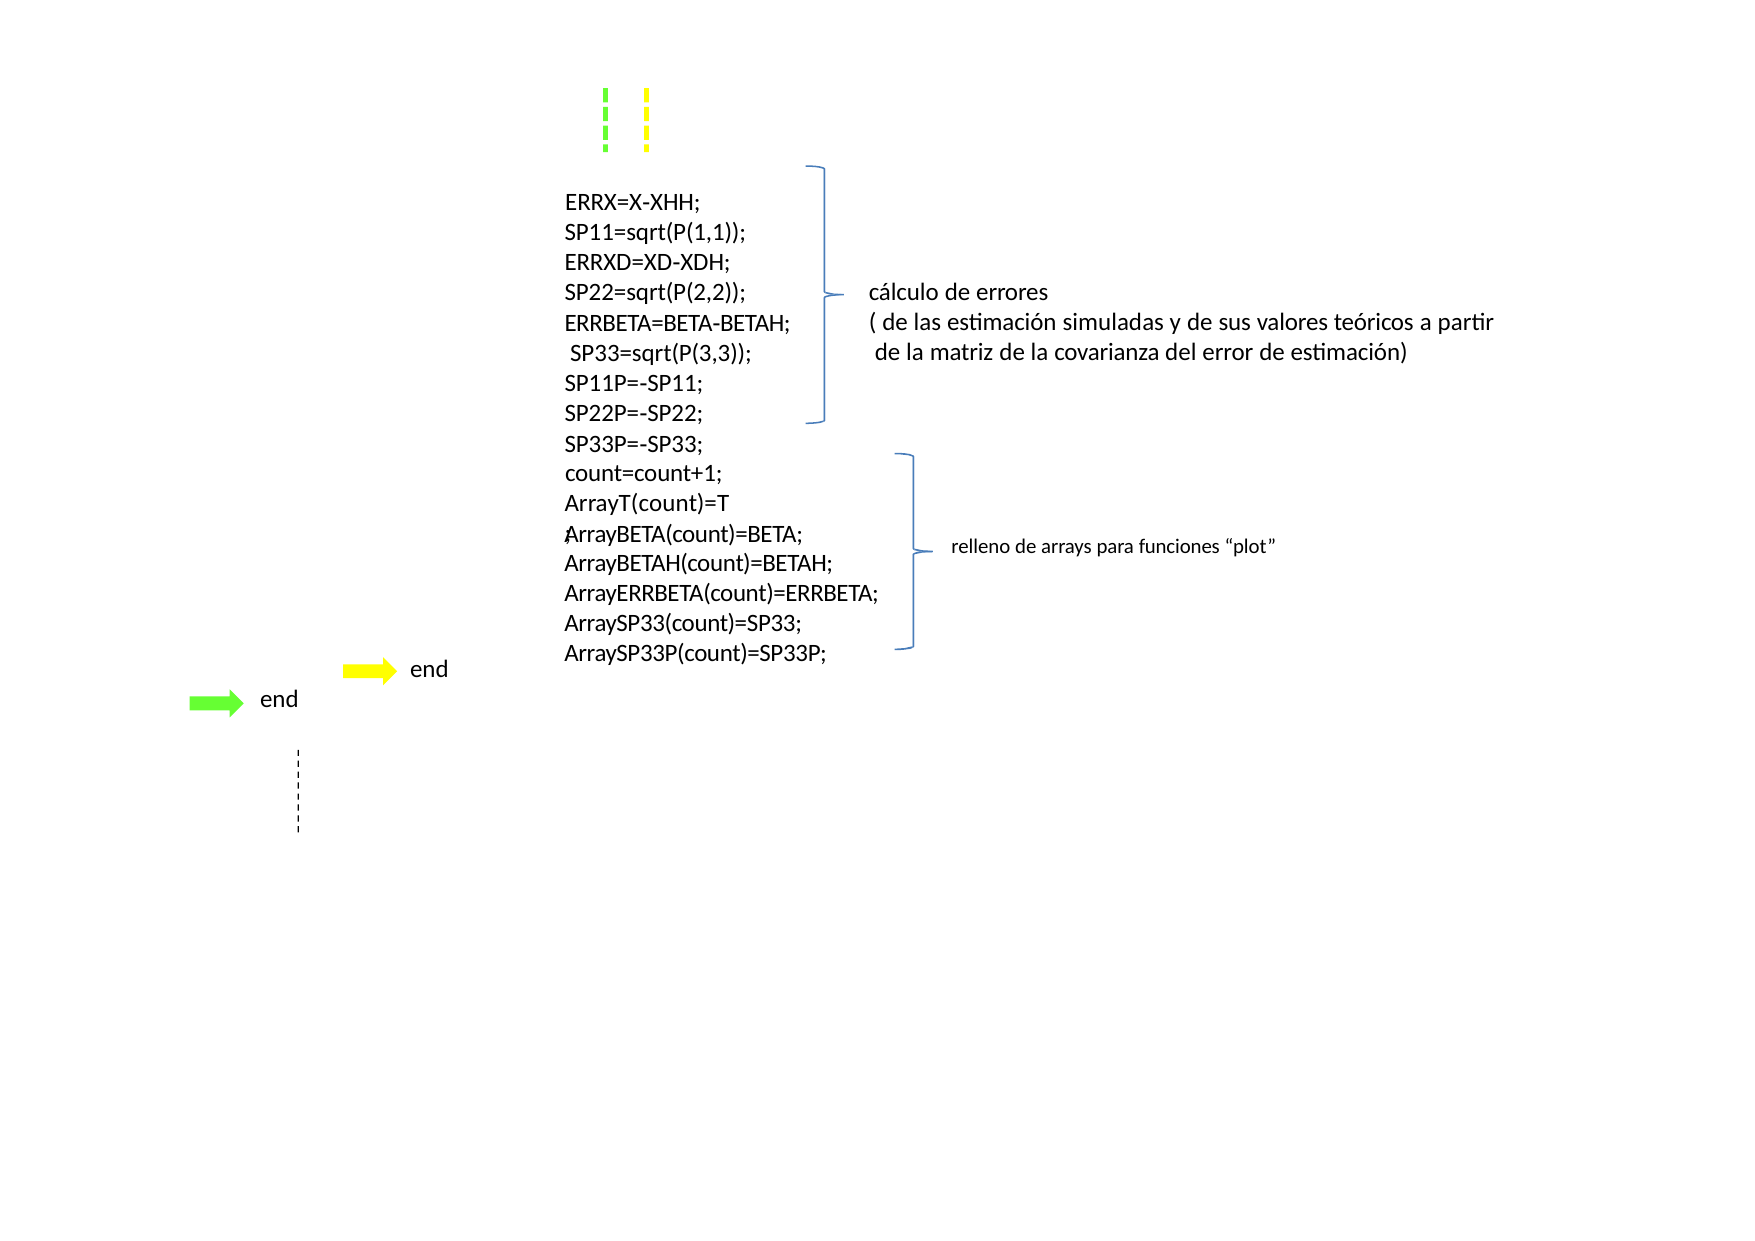

ERRX=X‐XHH;  SP11=sqrt(P(1,1));  ERRXD=XD‐XDH;  SP22=sqrt(P(2,2));  ERRBETA=BETA‐BETAH;  SP33=sqrt(P(3,3));  SP11P=‐SP11;  SP22P=‐SP22;  SP33P=‐SP33;
count=count+1;  ArrayT(count)=T;
cálculo de errores
( de las estimación simuladas y de sus valores teóricos a partir  de la matriz de la covarianza del error de estimación)

ArrayBETA(count)=BETA;
ArrayBETAH(count)=BETAH;
ArrayERRBETA(count)=ERRBETA;
ArraySP33(count)=SP33;
ArraySP33P(count)=SP33P;
relleno de arrays para funciones “plot”

end
end